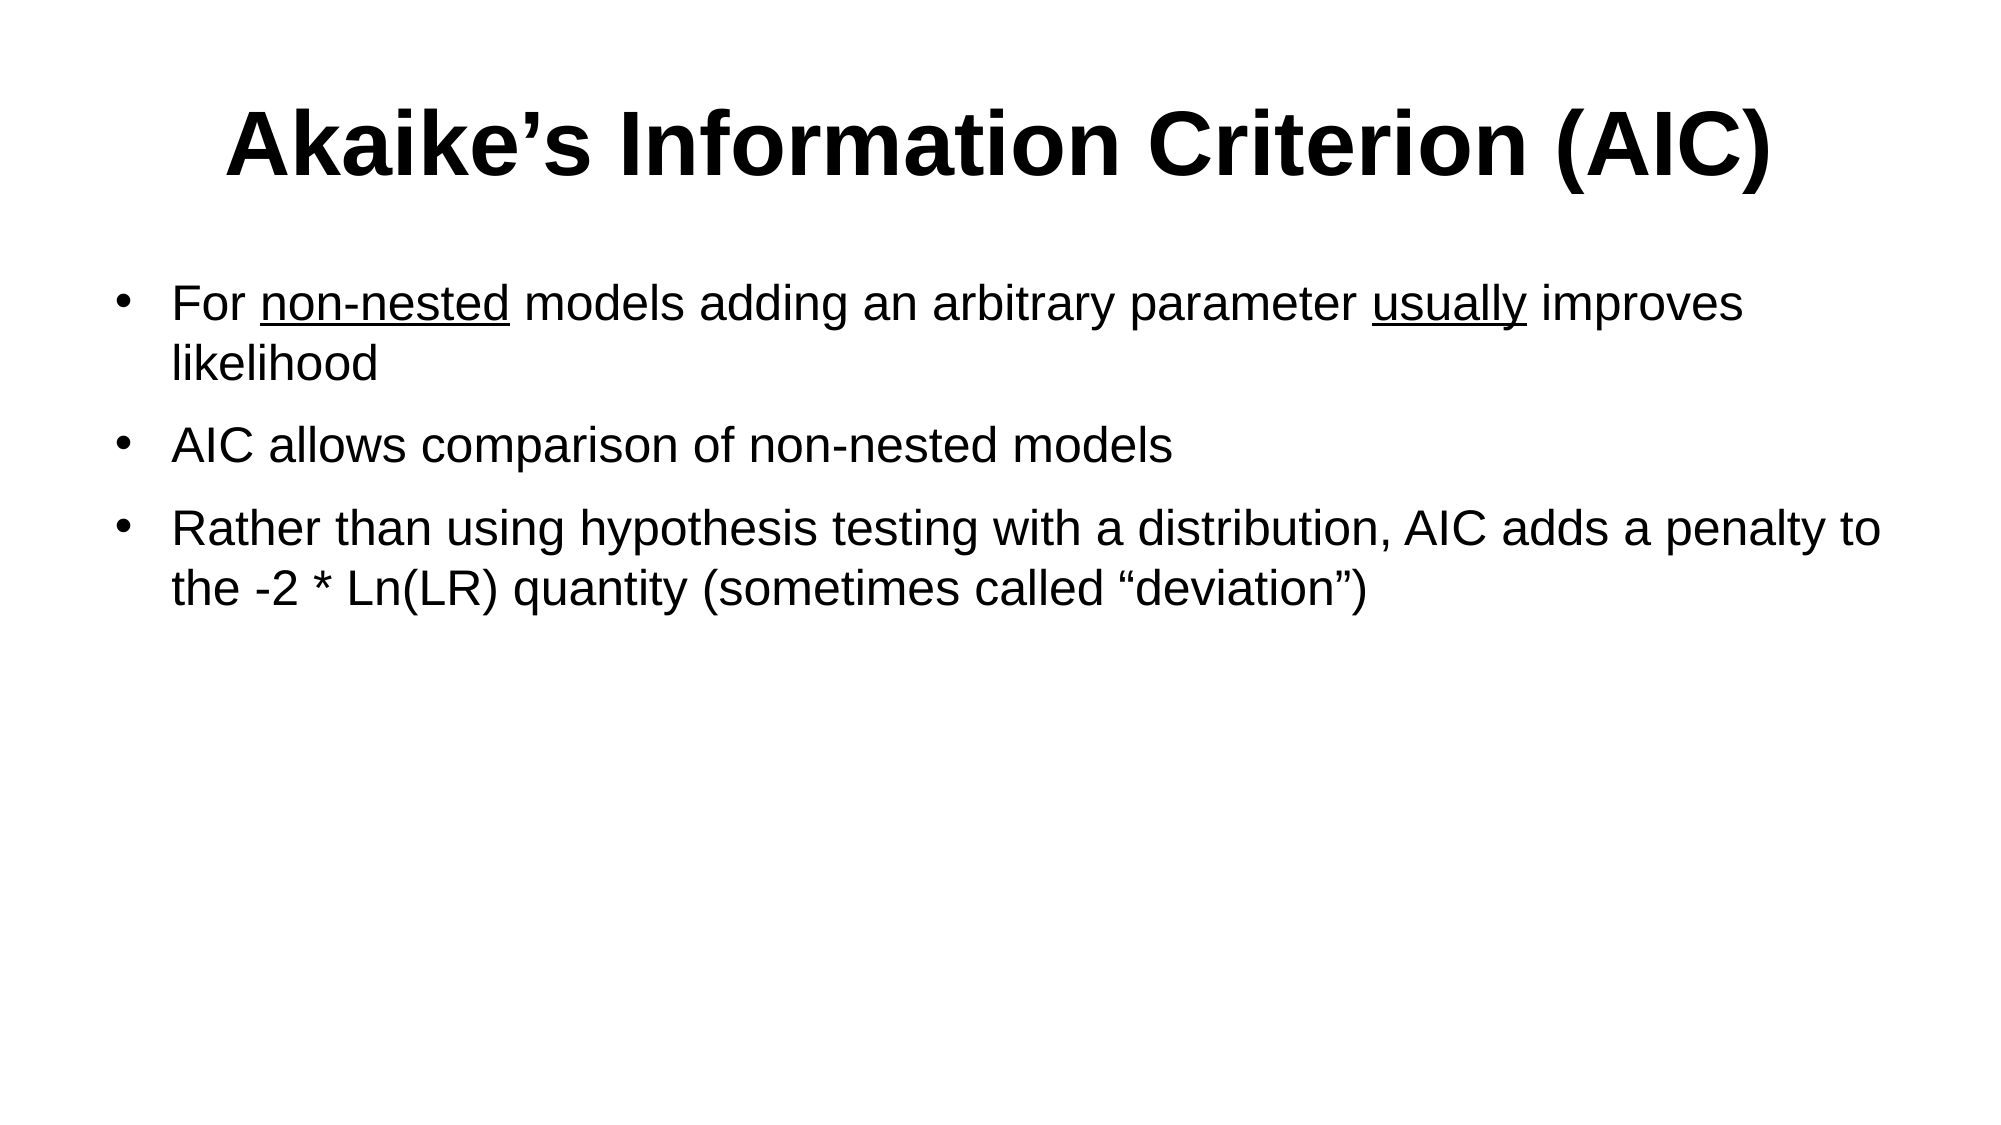

# Akaike’s Information Criterion (AIC)
For non-nested models adding an arbitrary parameter usually improves likelihood
AIC allows comparison of non-nested models
Rather than using hypothesis testing with a distribution, AIC adds a penalty to the -2 * Ln(LR) quantity (sometimes called “deviation”)